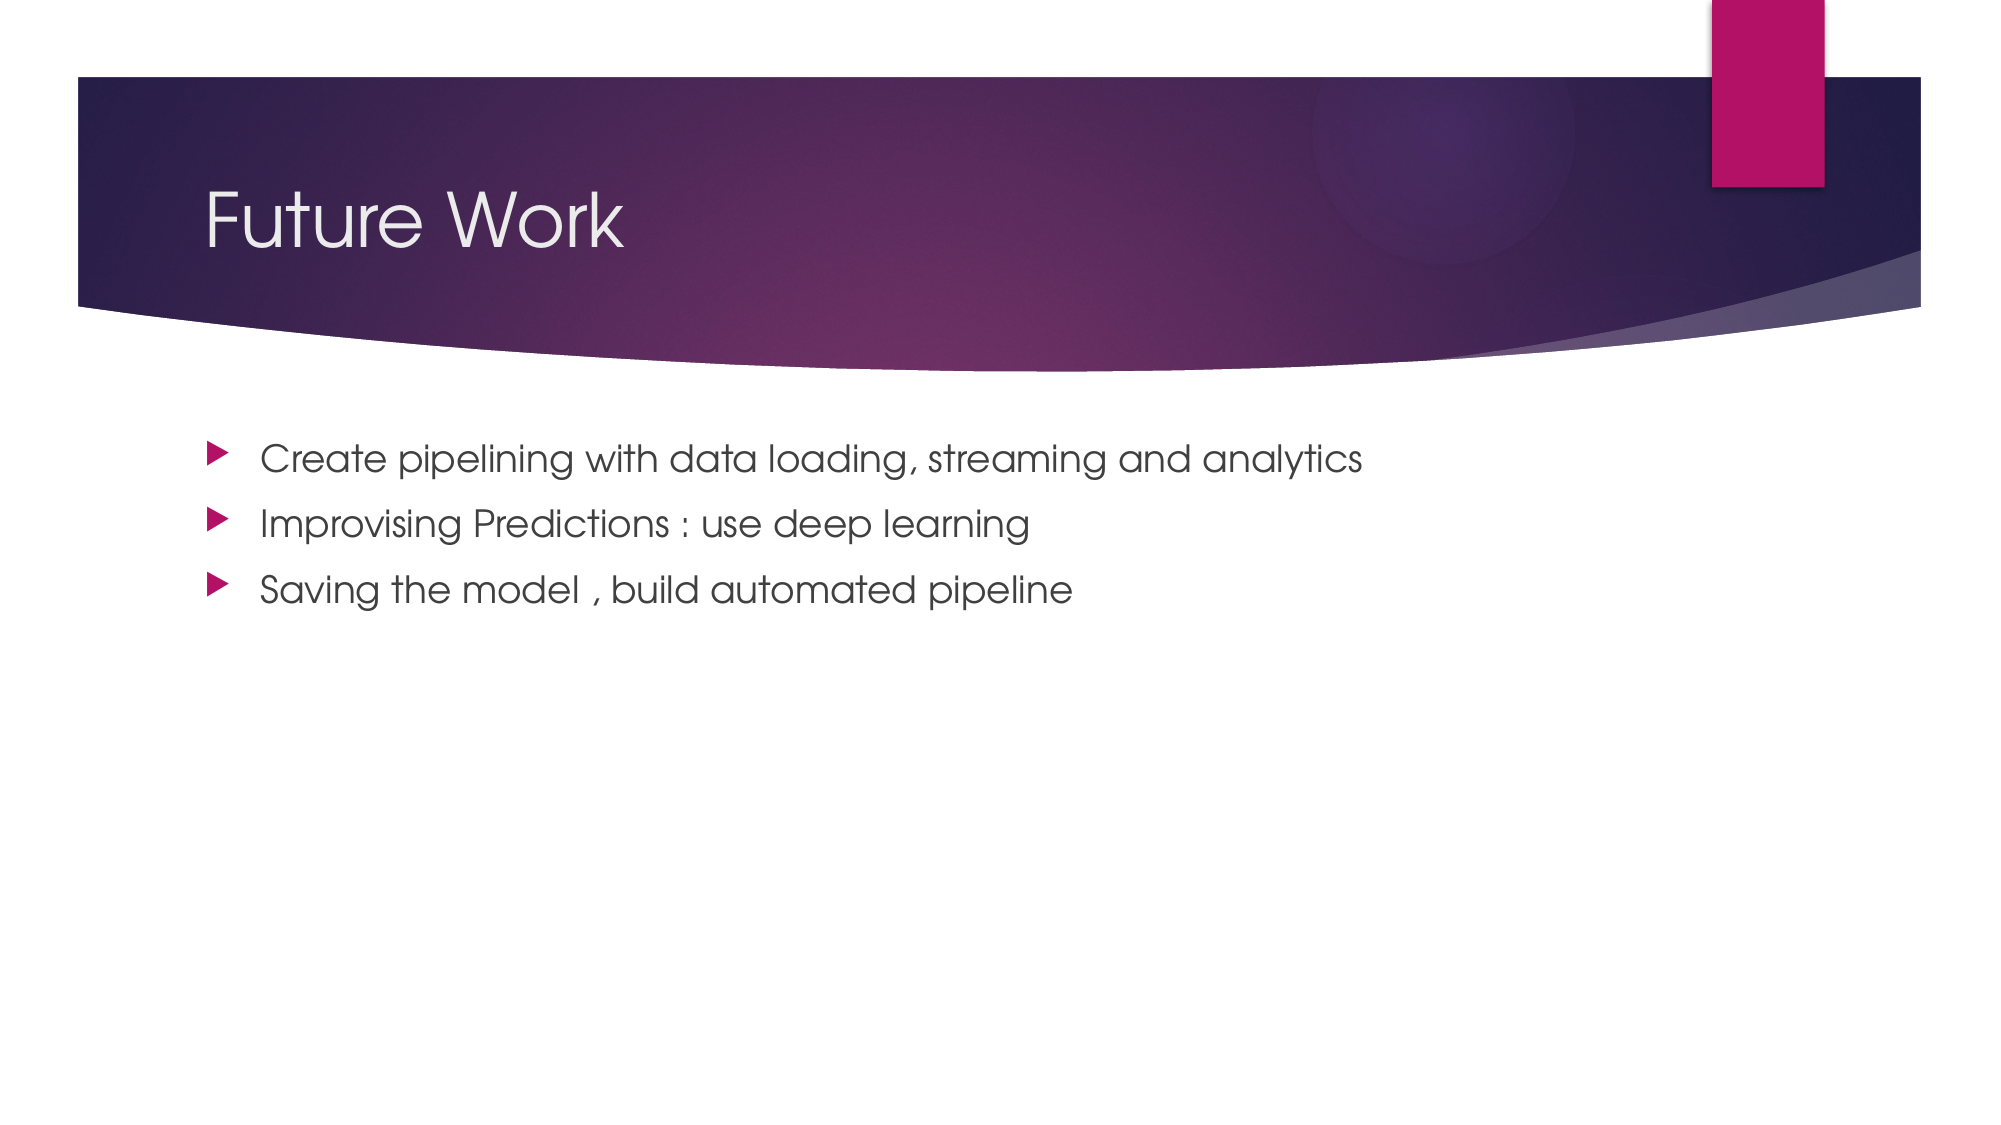

# Future Work
Create pipelining with data loading, streaming and analytics
Improvising Predictions : use deep learning
Saving the model , build automated pipeline